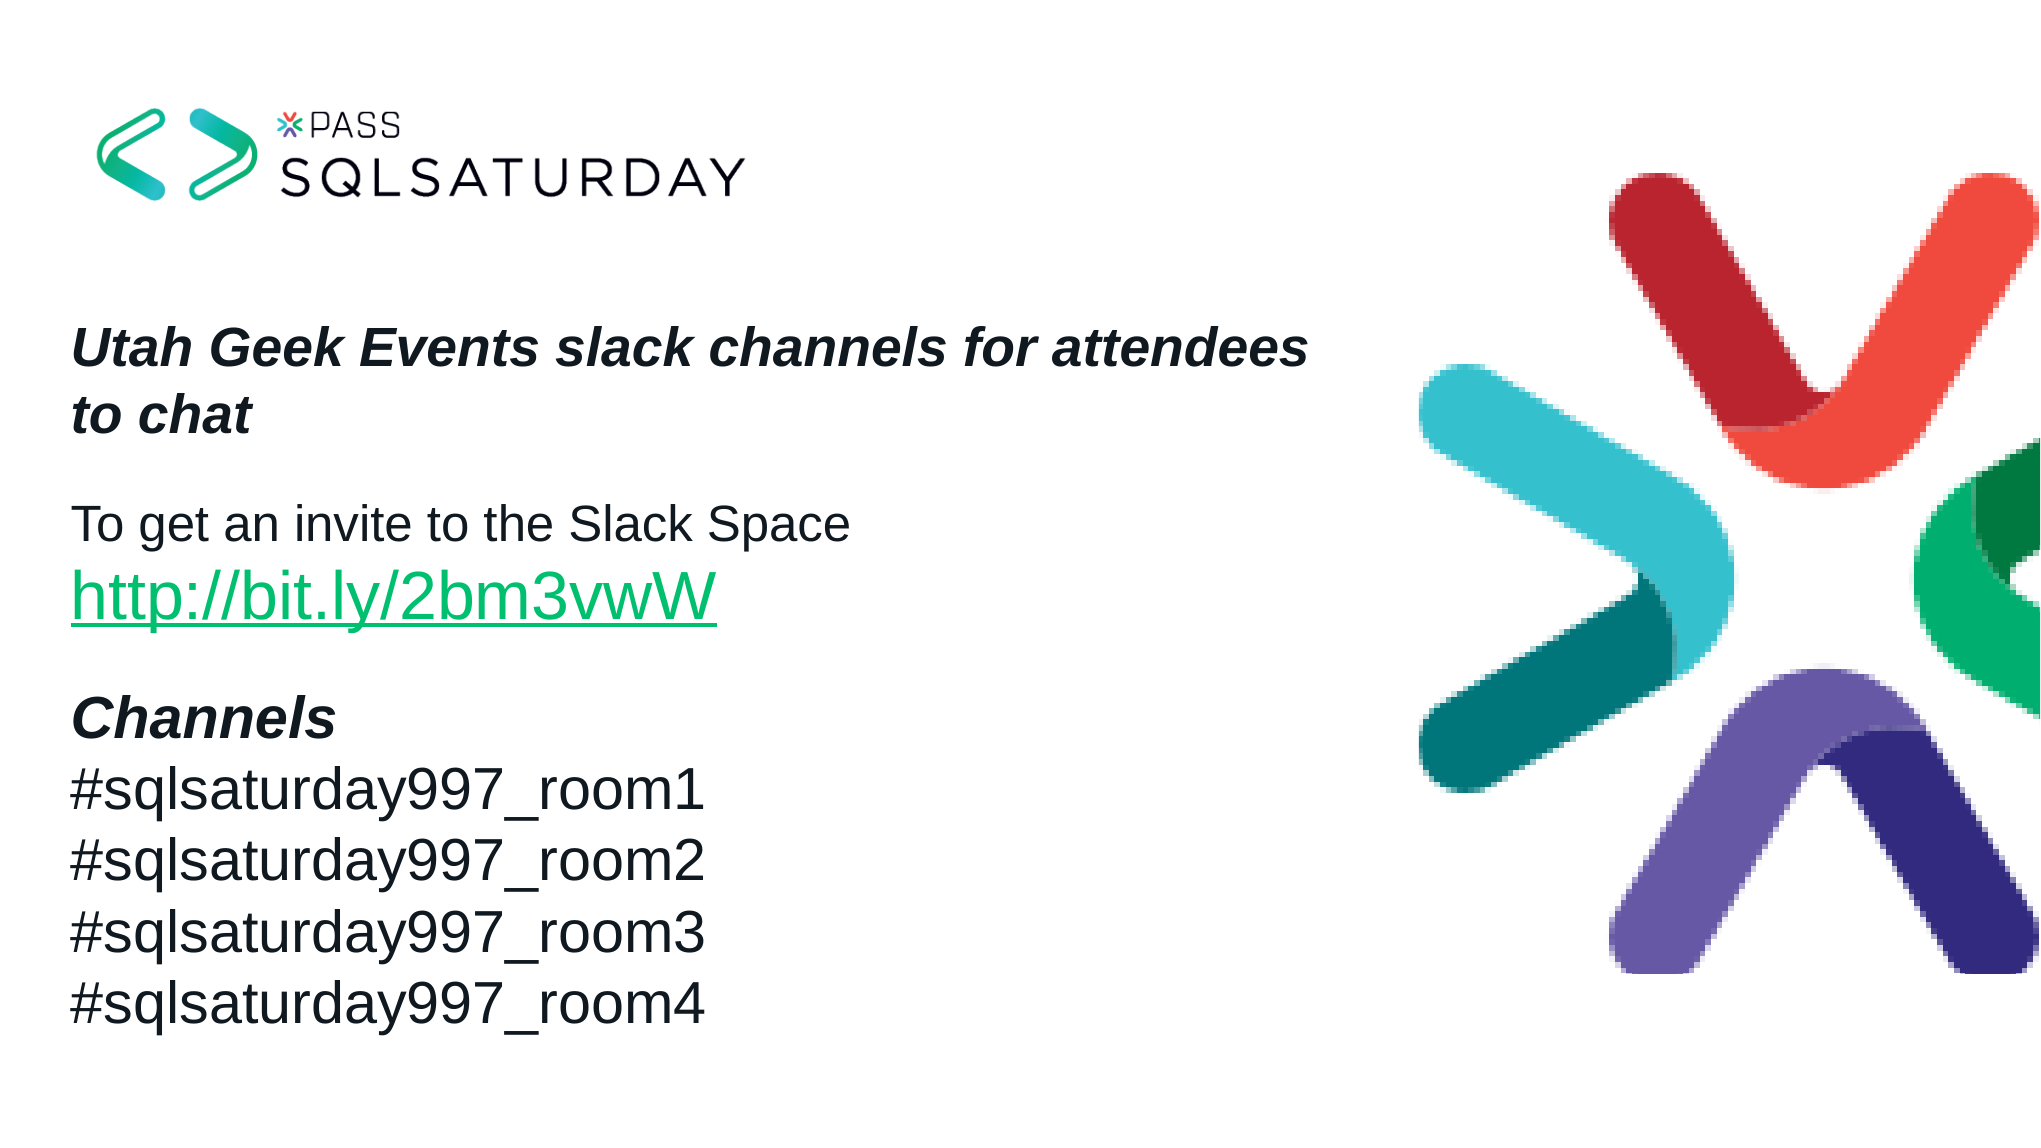

Utah Geek Events slack channels for attendees to chat

To get an invite to the Slack Space
http://bit.ly/2bm3vwW

Channels
#sqlsaturday997_room1
#sqlsaturday997_room2
#sqlsaturday997_room3
#sqlsaturday997_room4